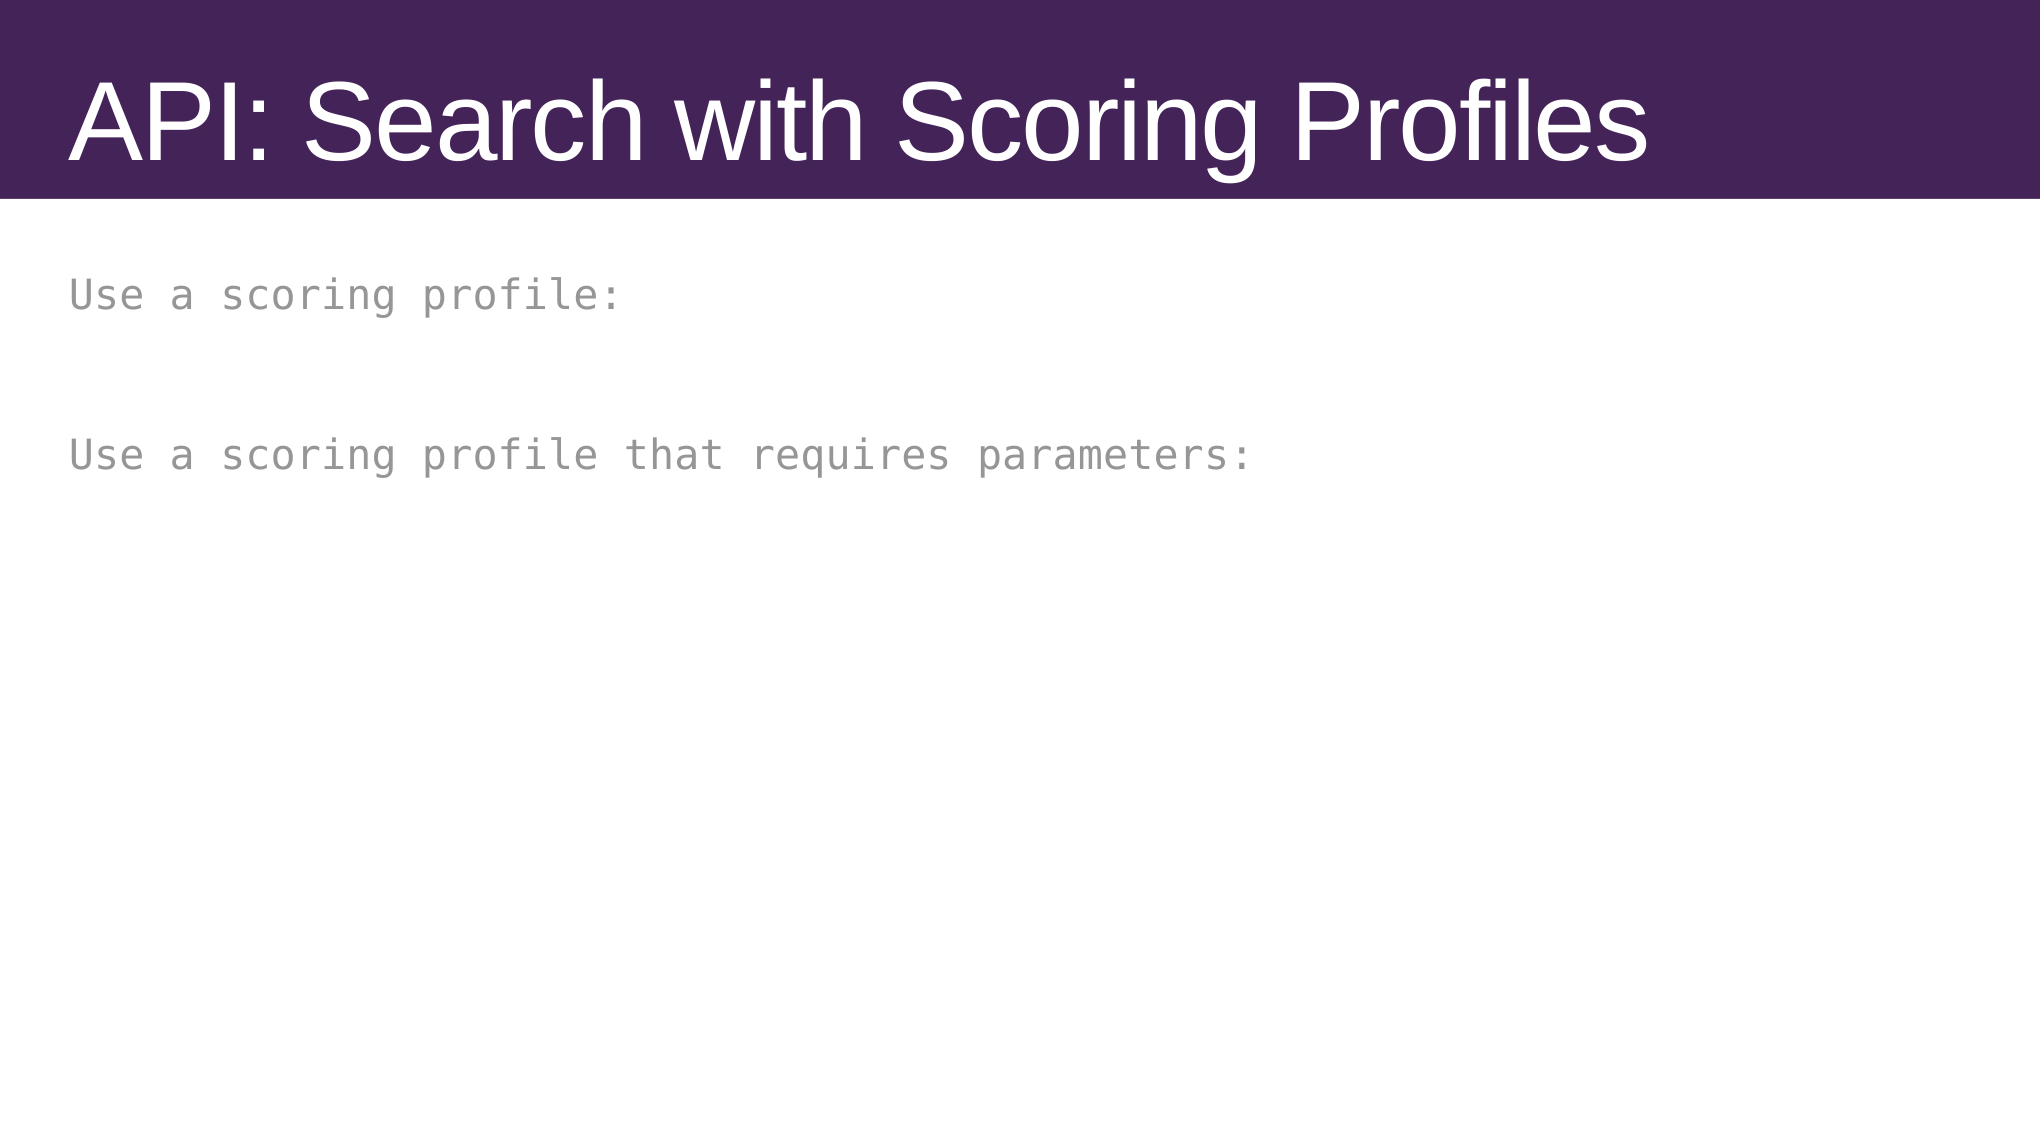

# API: Search with Scoring Profiles

Use a scoring profile:
…/docs?search=ridge?scoringProfile=myProfile

Use a scoring profile that requires parameters:
…/docs?search=ridge&scoringProfile=myProfile&scoringParameter=loc:47.2,-122